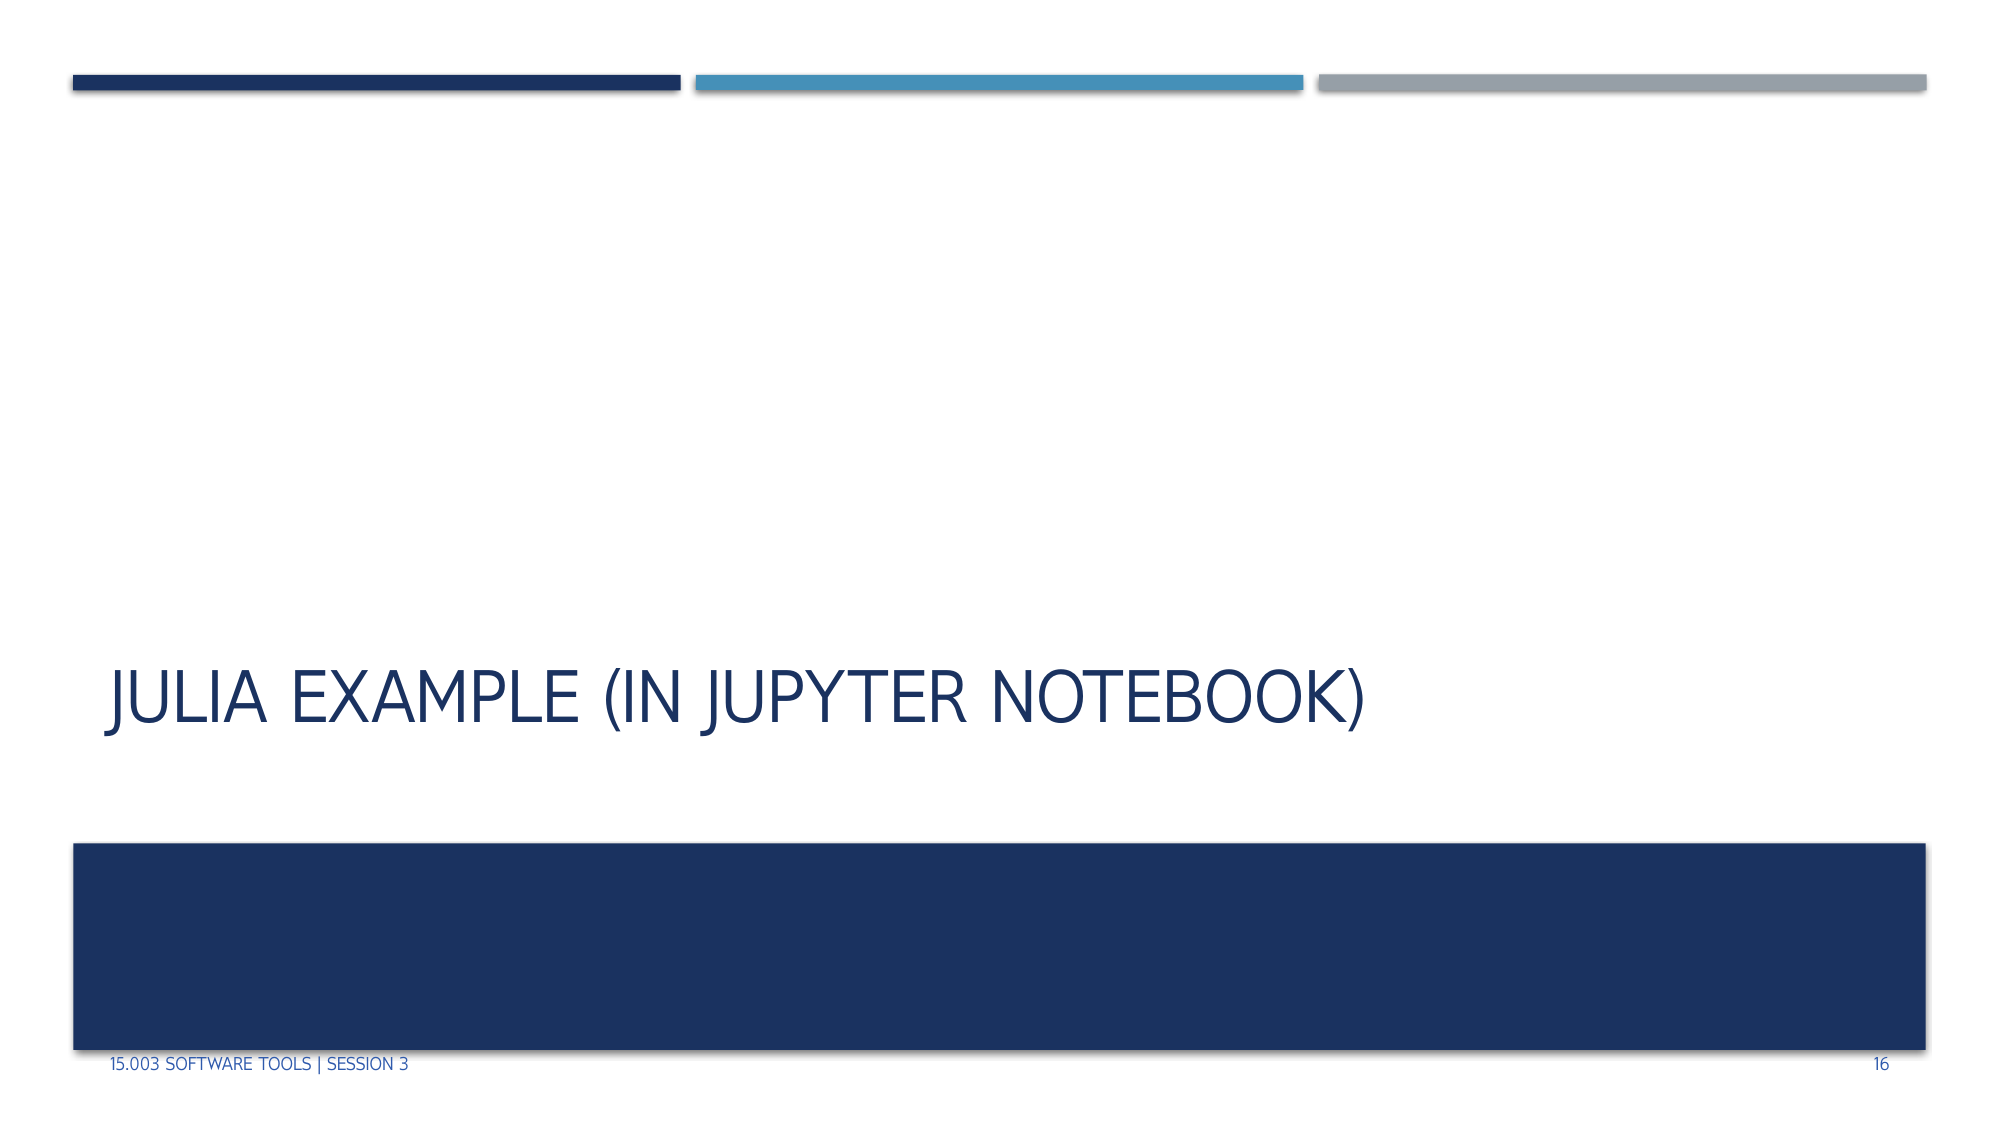

# Julia Example (in Jupyter Notebook)

15.003 Software Tools | Session 3
16